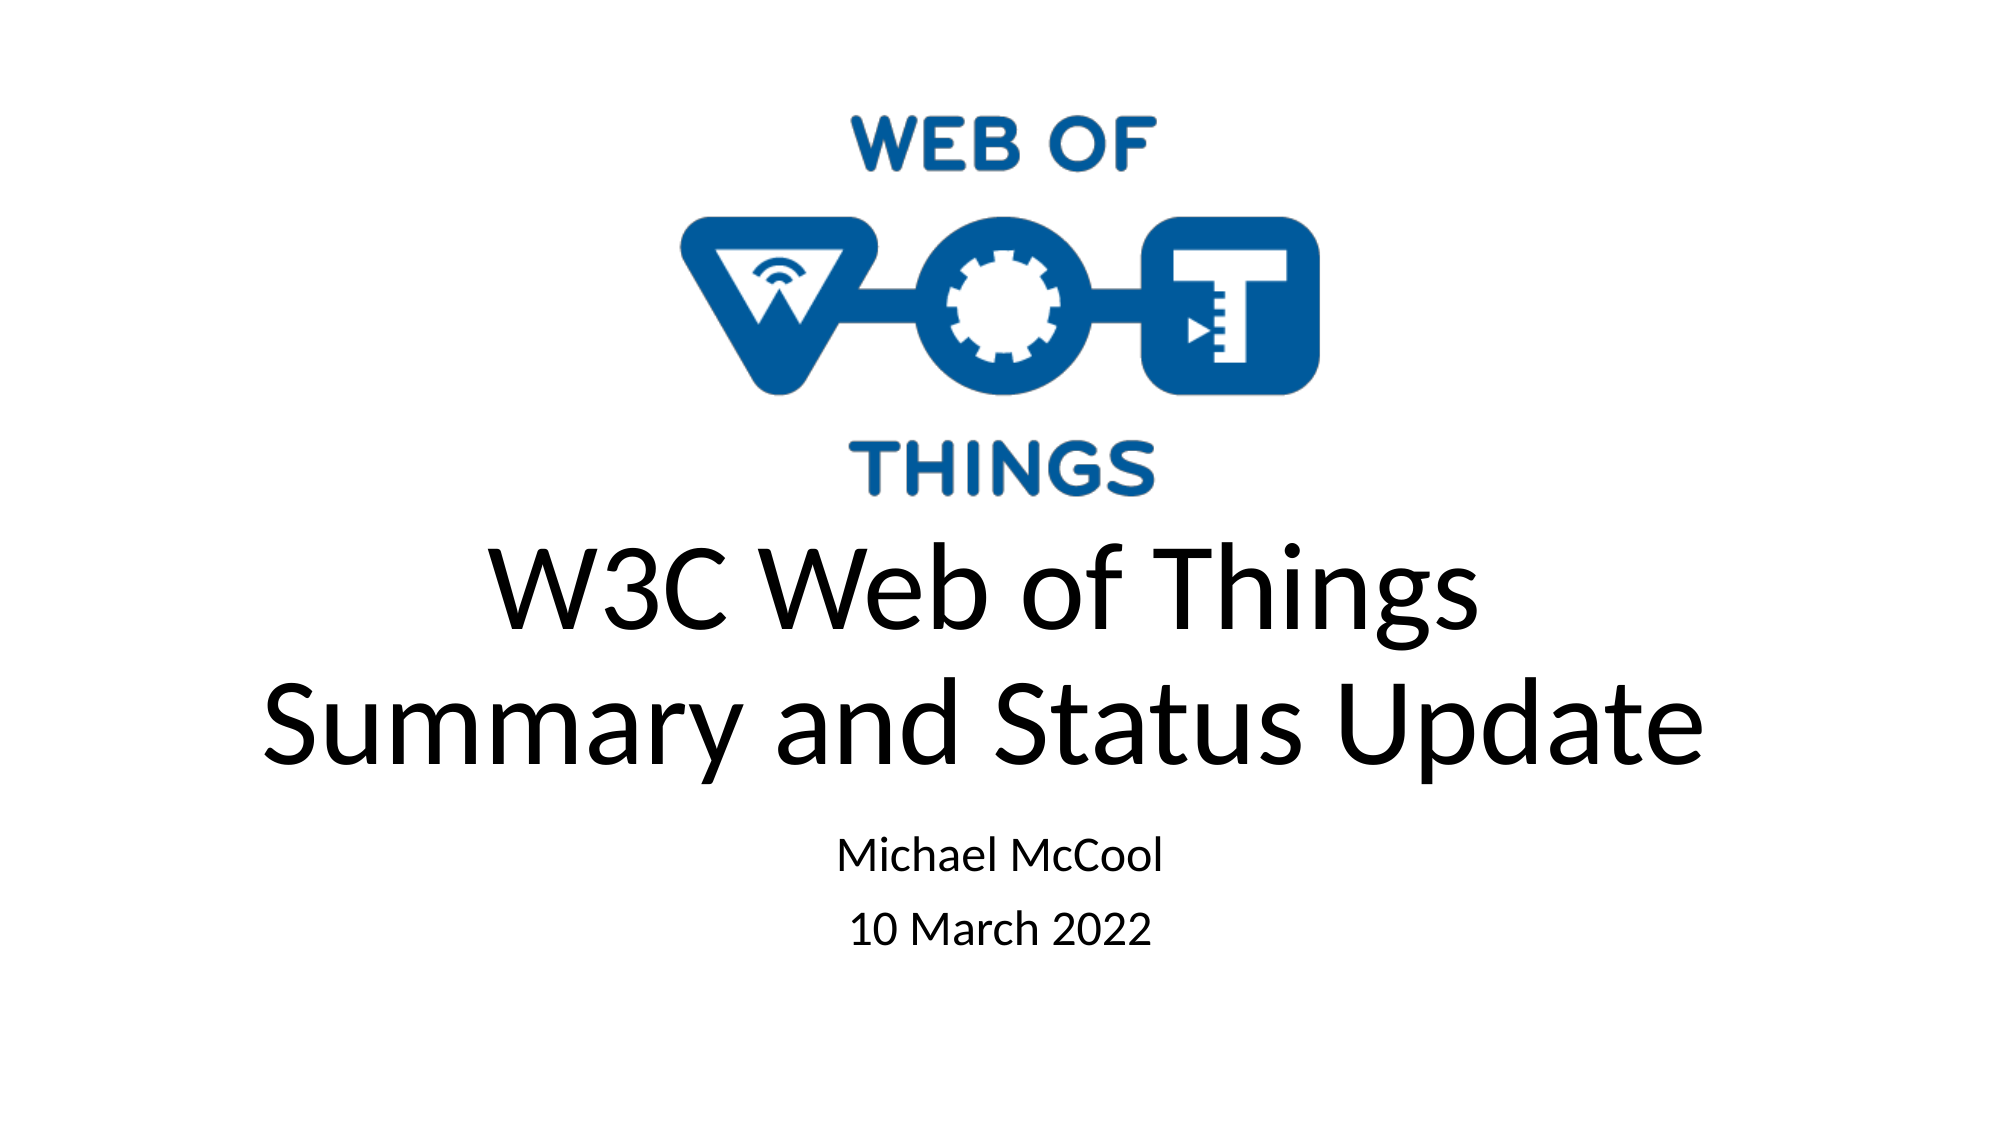

# W3C Web of Things Summary and Status Update
Michael McCool
10 March 2022